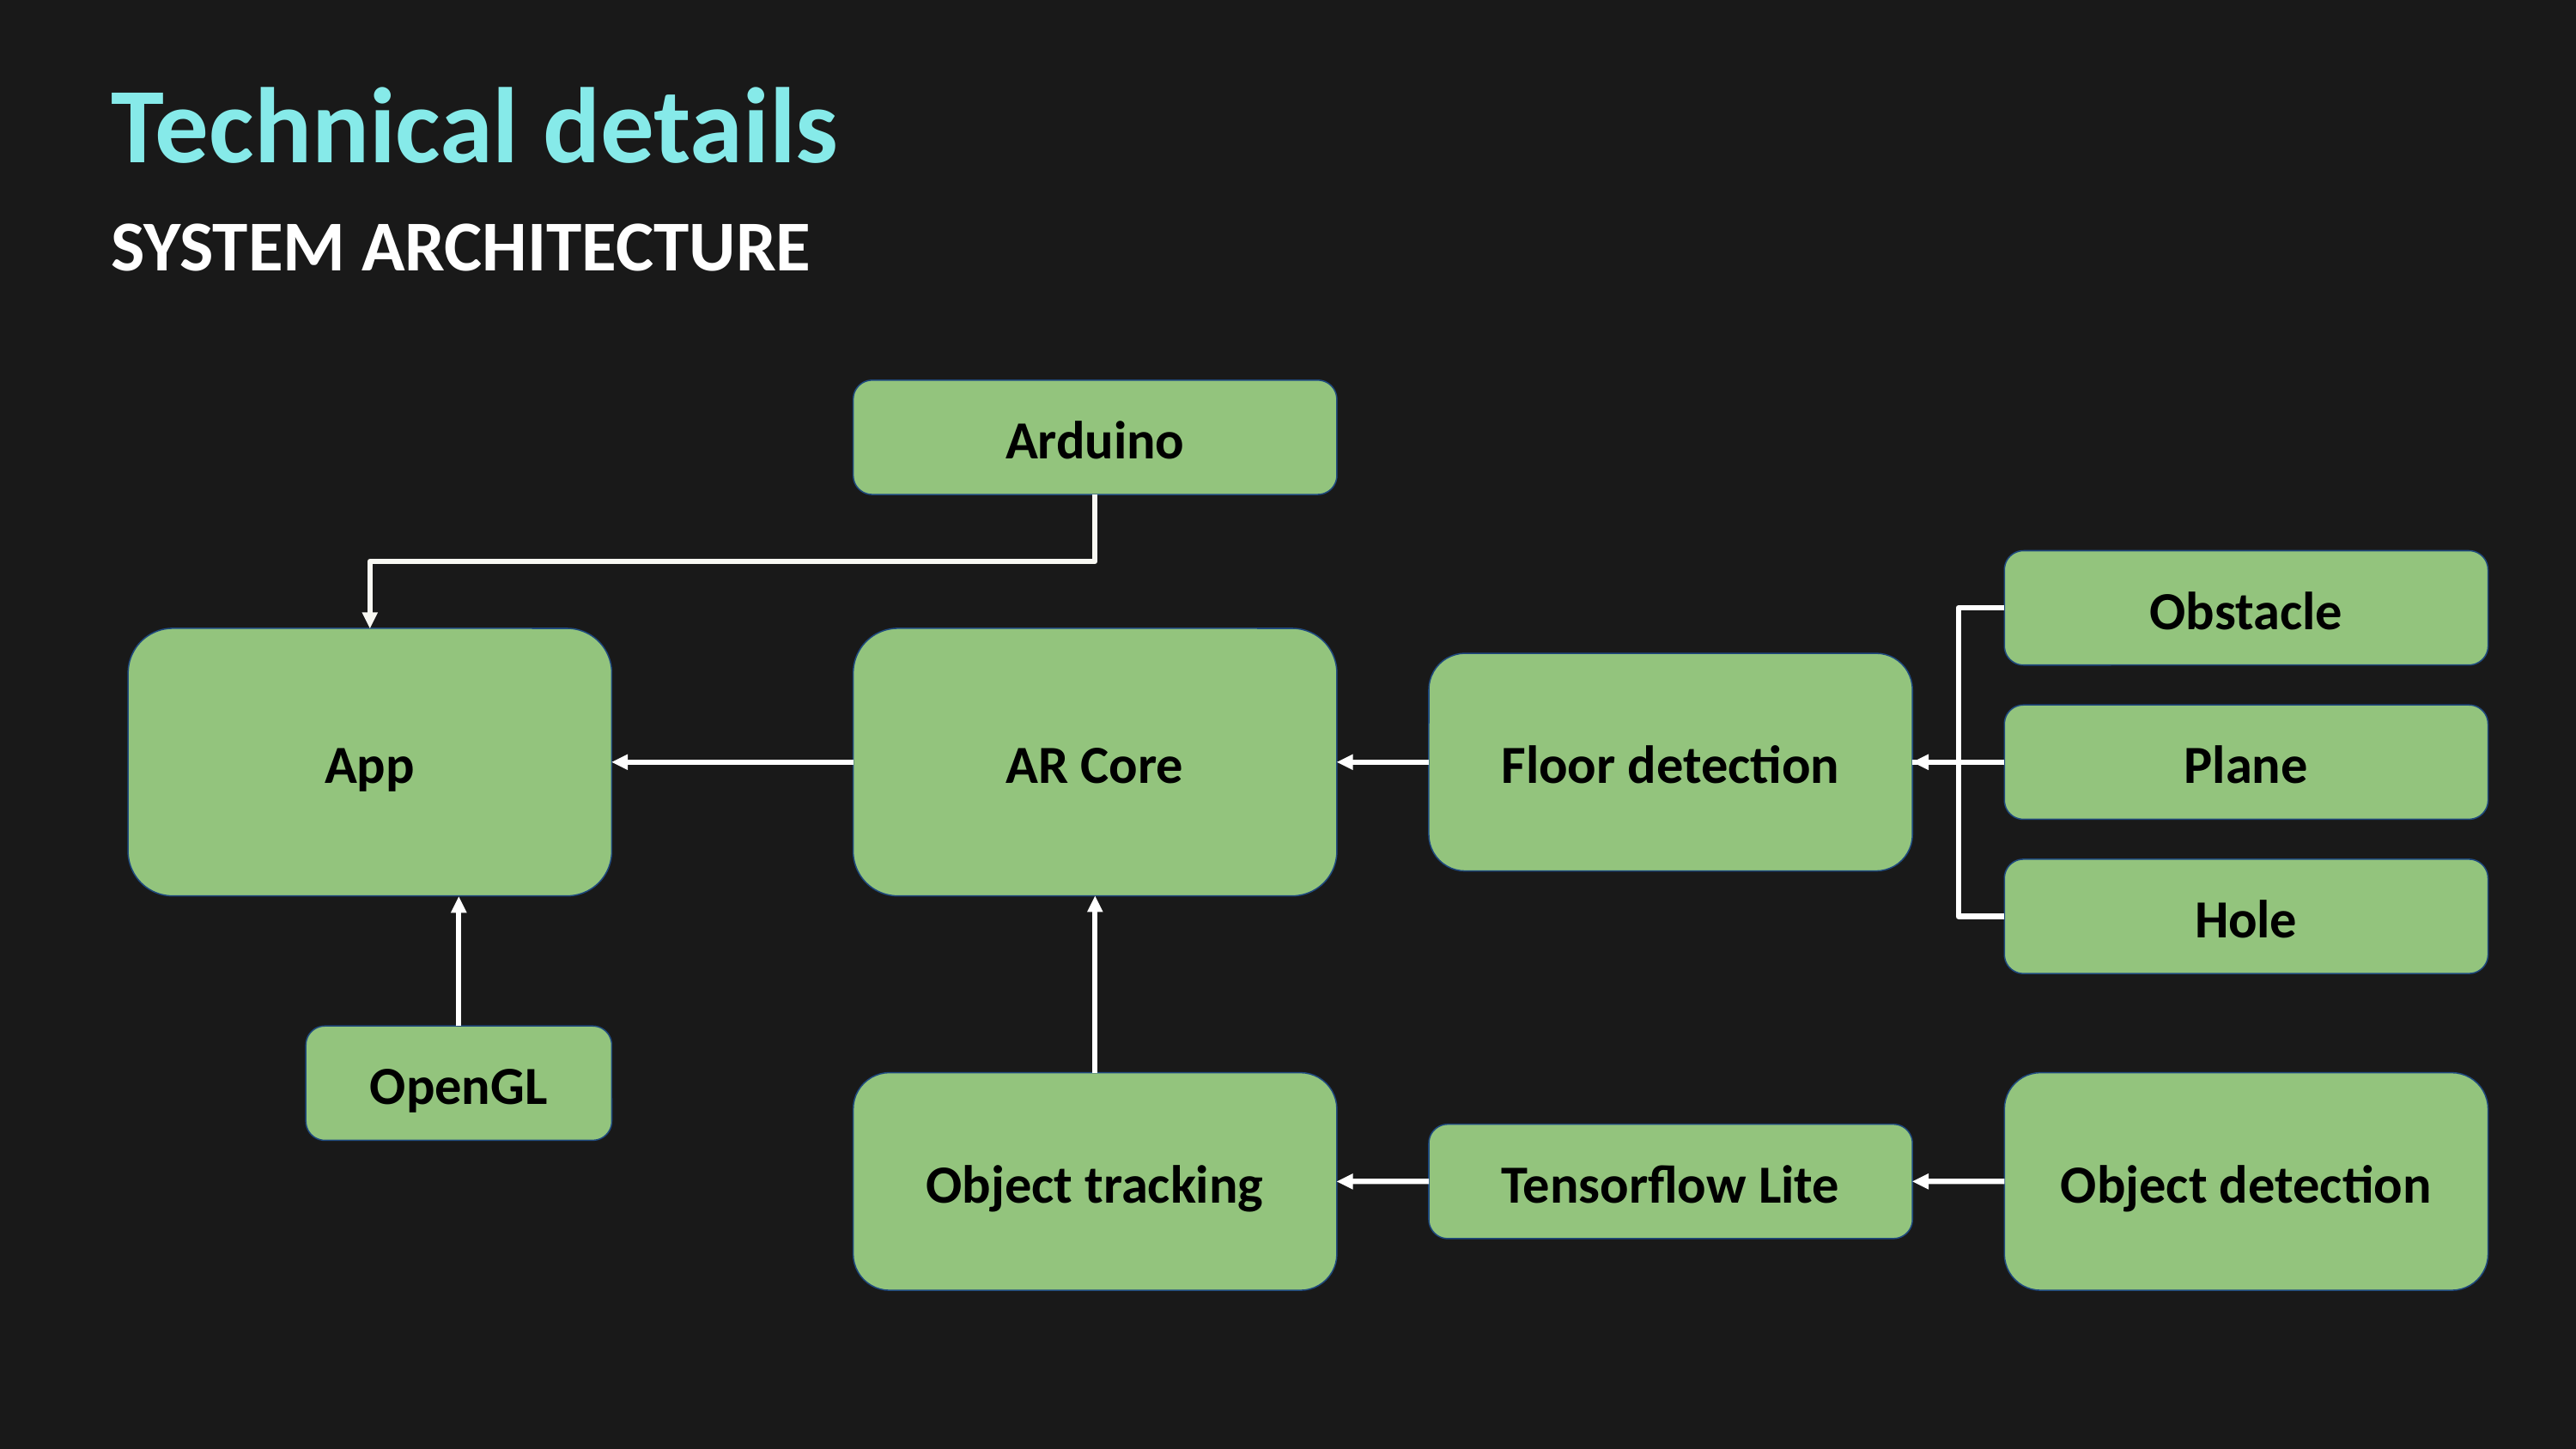

Technical details

SYSTEM ARCHITECTURE
Arduino
Obstacle
App
AR Core
Floor detection
Plane
Hole
OpenGL
Object tracking
Object detection
Tensorflow Lite